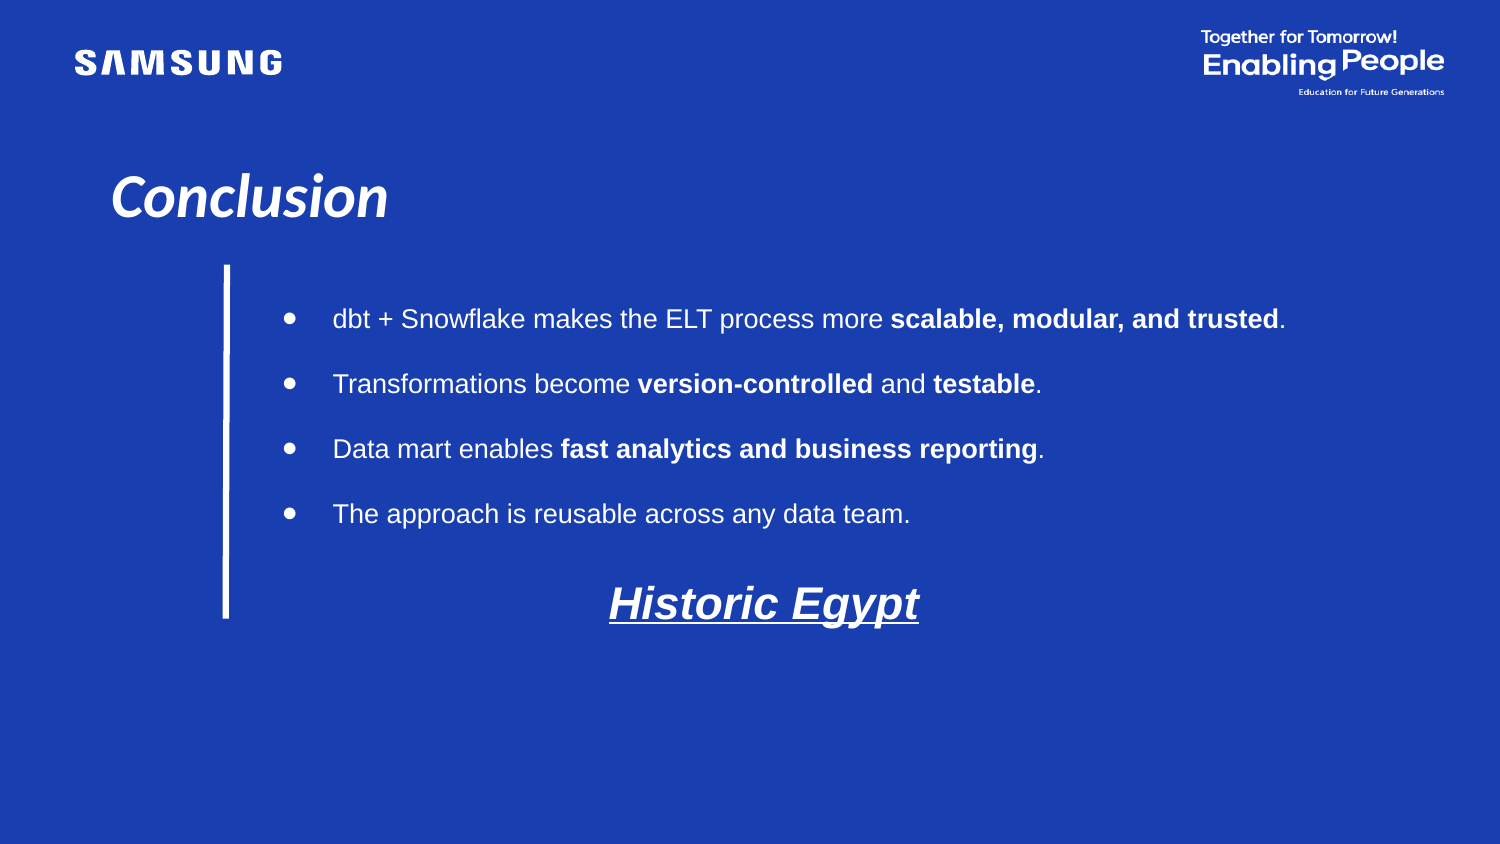

Conclusion
dbt + Snowflake makes the ELT process more scalable, modular, and trusted.
Transformations become version-controlled and testable.
Data mart enables fast analytics and business reporting.
The approach is reusable across any data team.

Historic Egypt